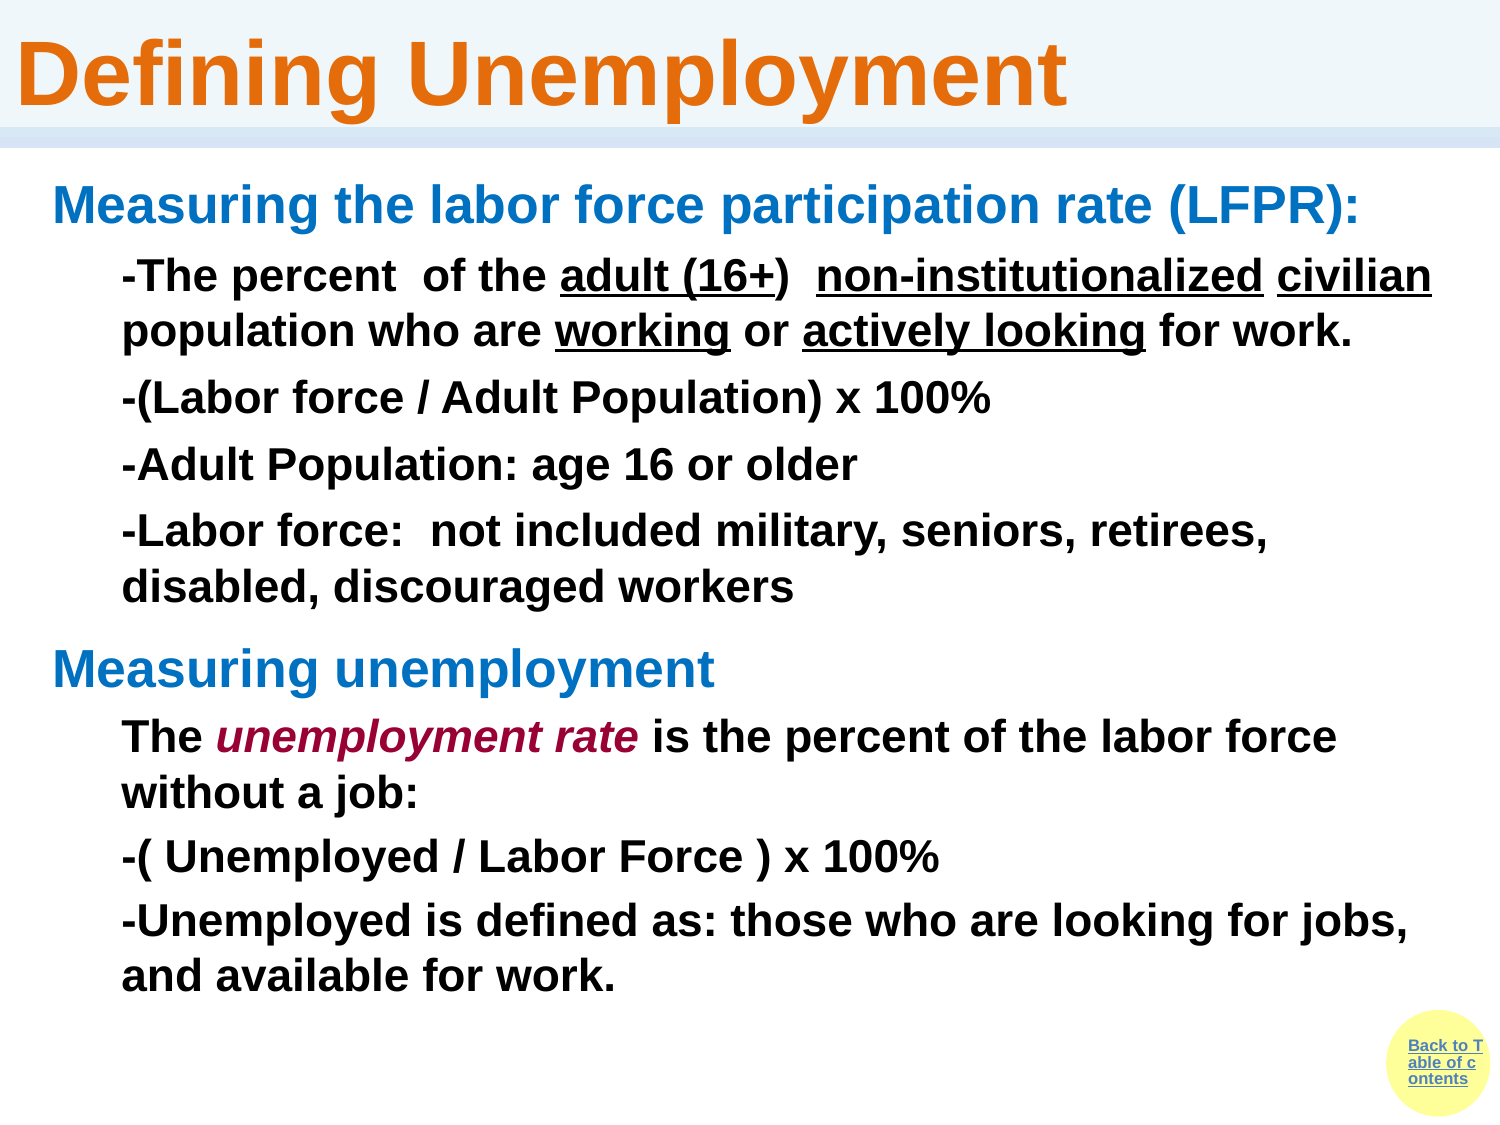

# Defining Unemployment
Measuring the labor force participation rate (LFPR):
-The percent  of the adult (16+)  non-institutionalized civilian population who are working or actively looking for work.
-(Labor force / Adult Population) x 100%
-Adult Population: age 16 or older
-Labor force:  not included military, seniors, retirees, disabled, discouraged workers
Measuring unemployment
The unemployment rate is the percent of the labor force without a job:
-( Unemployed / Labor Force ) x 100%
-Unemployed is defined as: those who are looking for jobs, and available for work.